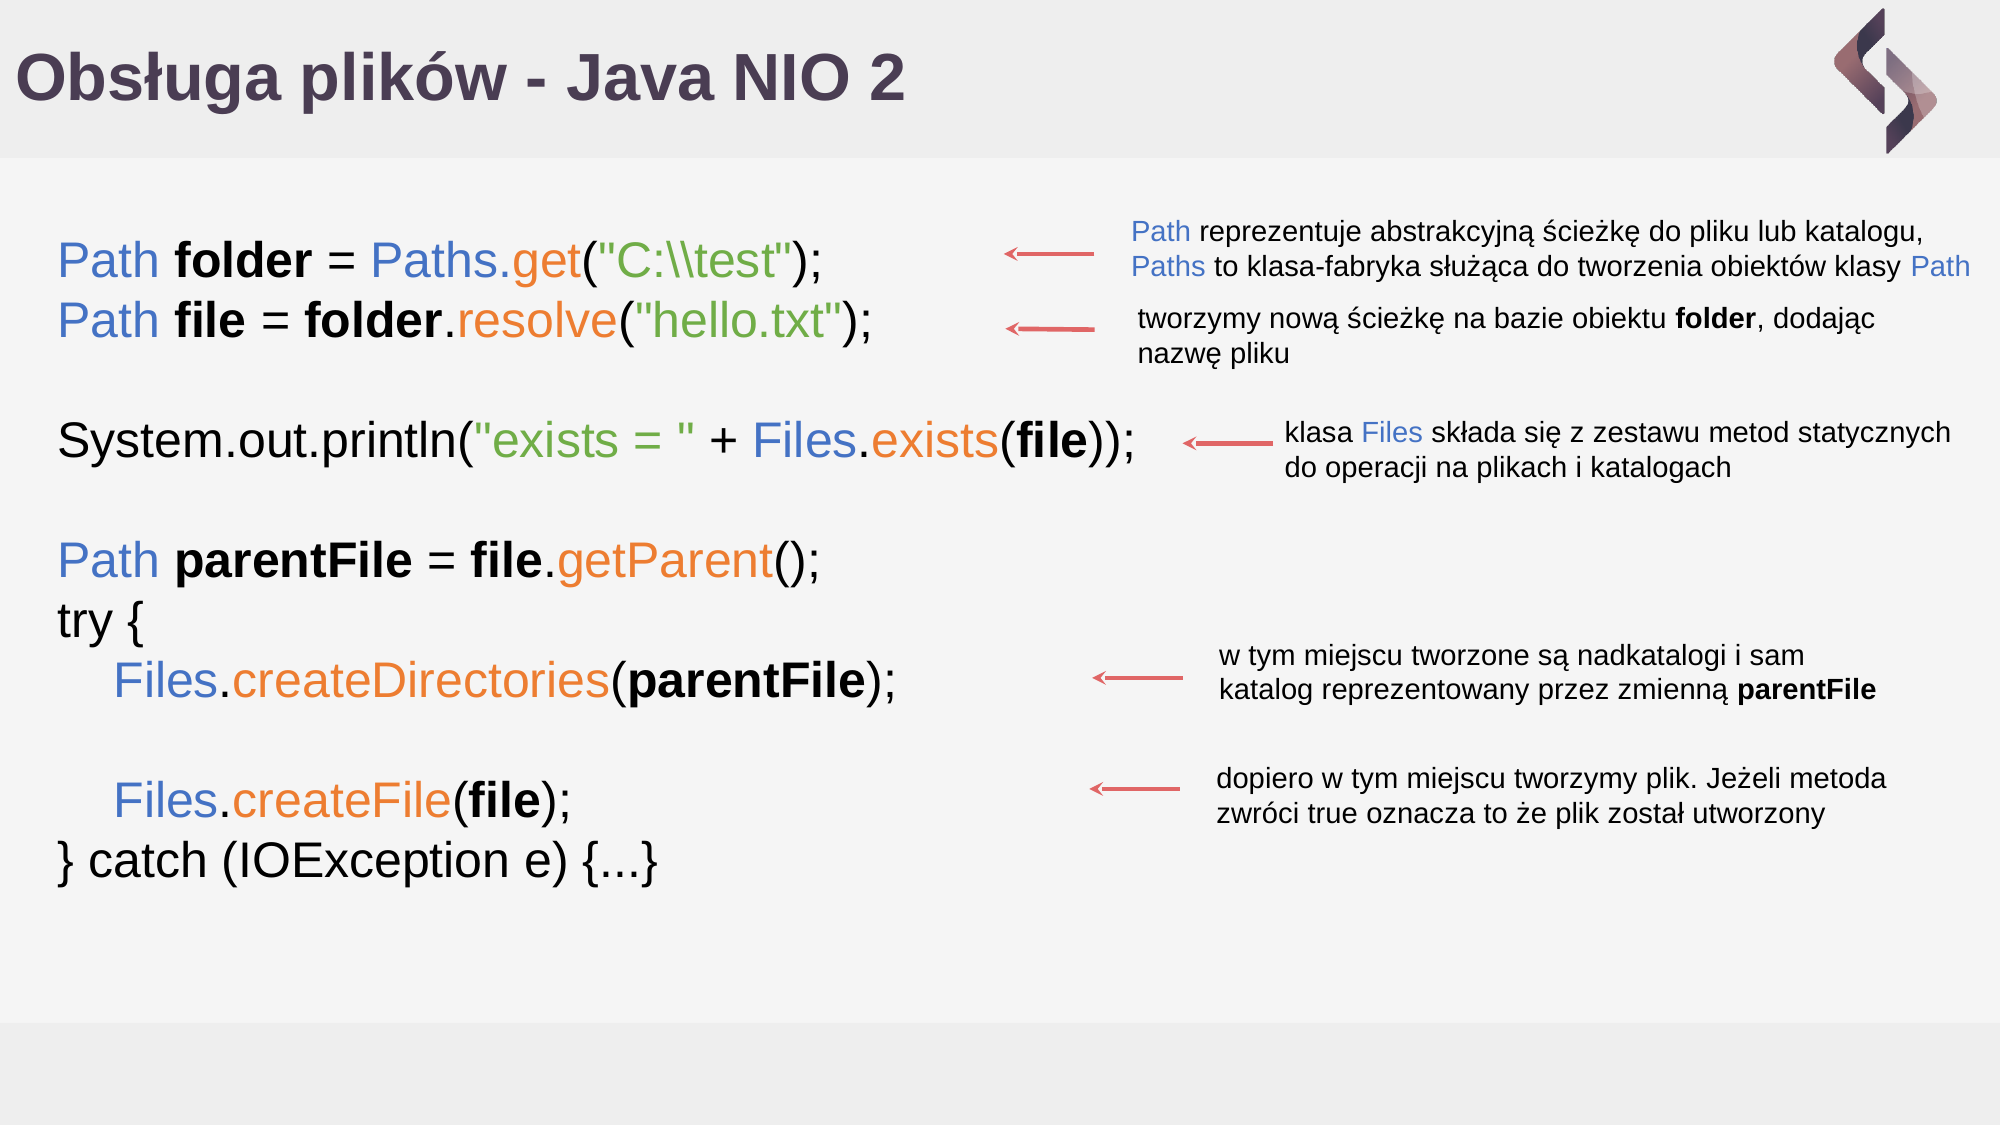

# Obsługa plików - Java NIO 2
Path reprezentuje abstrakcyjną ścieżkę do pliku lub katalogu,  Paths to klasa-fabryka służąca do tworzenia obiektów klasy Path
Path folder = Paths.get("C:\\test");
Path file = folder.resolve("hello.txt");

System.out.println("exists = " + Files.exists(file));

Path parentFile = file.getParent();
try {
    Files.createDirectories(parentFile);

    Files.createFile(file);
} catch (IOException e) {...}

tworzymy nową ścieżkę na bazie obiektu folder, dodając nazwę pliku

klasa Files składa się z zestawu metod statycznych do operacji na plikach i katalogach
w tym miejscu tworzone są nadkatalogi i sam katalog reprezentowany przez zmienną parentFile
dopiero w tym miejscu tworzymy plik. Jeżeli metoda zwróci true oznacza to że plik został utworzony